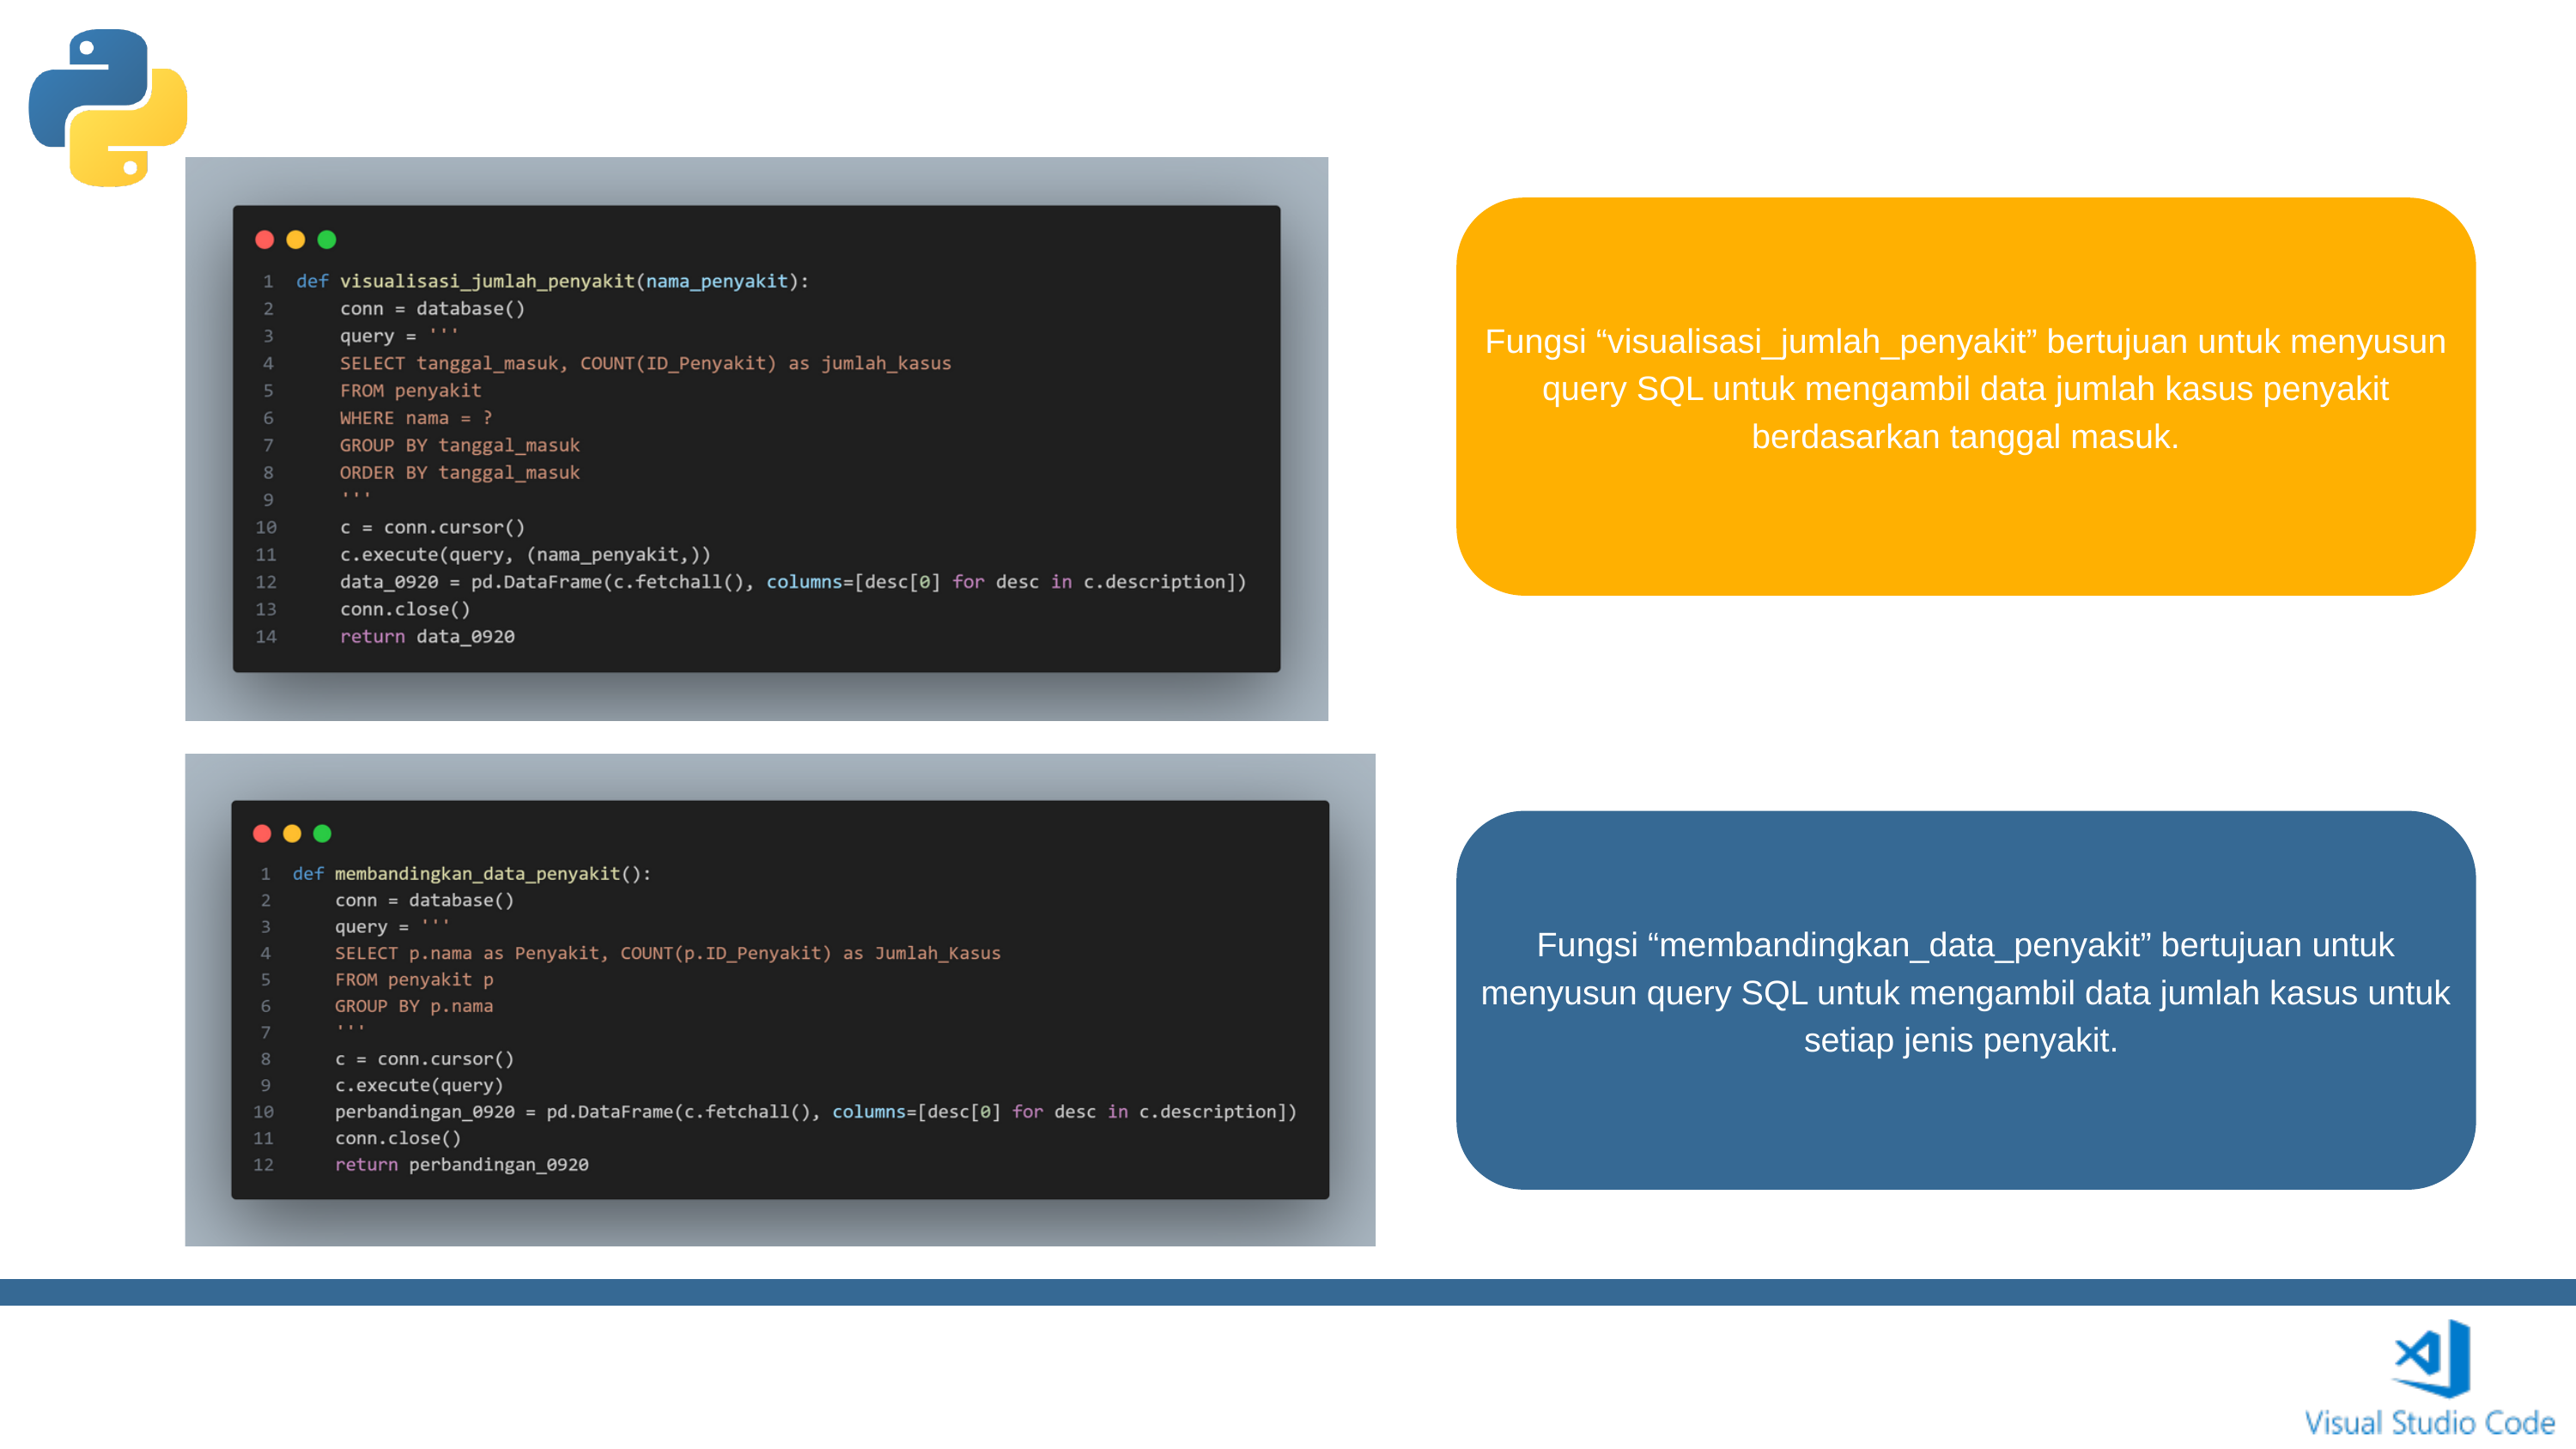

Fungsi “visualisasi_jumlah_penyakit” bertujuan untuk menyusun query SQL untuk mengambil data jumlah kasus penyakit berdasarkan tanggal masuk.

Fungsi “membandingkan_data_penyakit” bertujuan untuk menyusun query SQL untuk mengambil data jumlah kasus untuk setiap jenis penyakit.